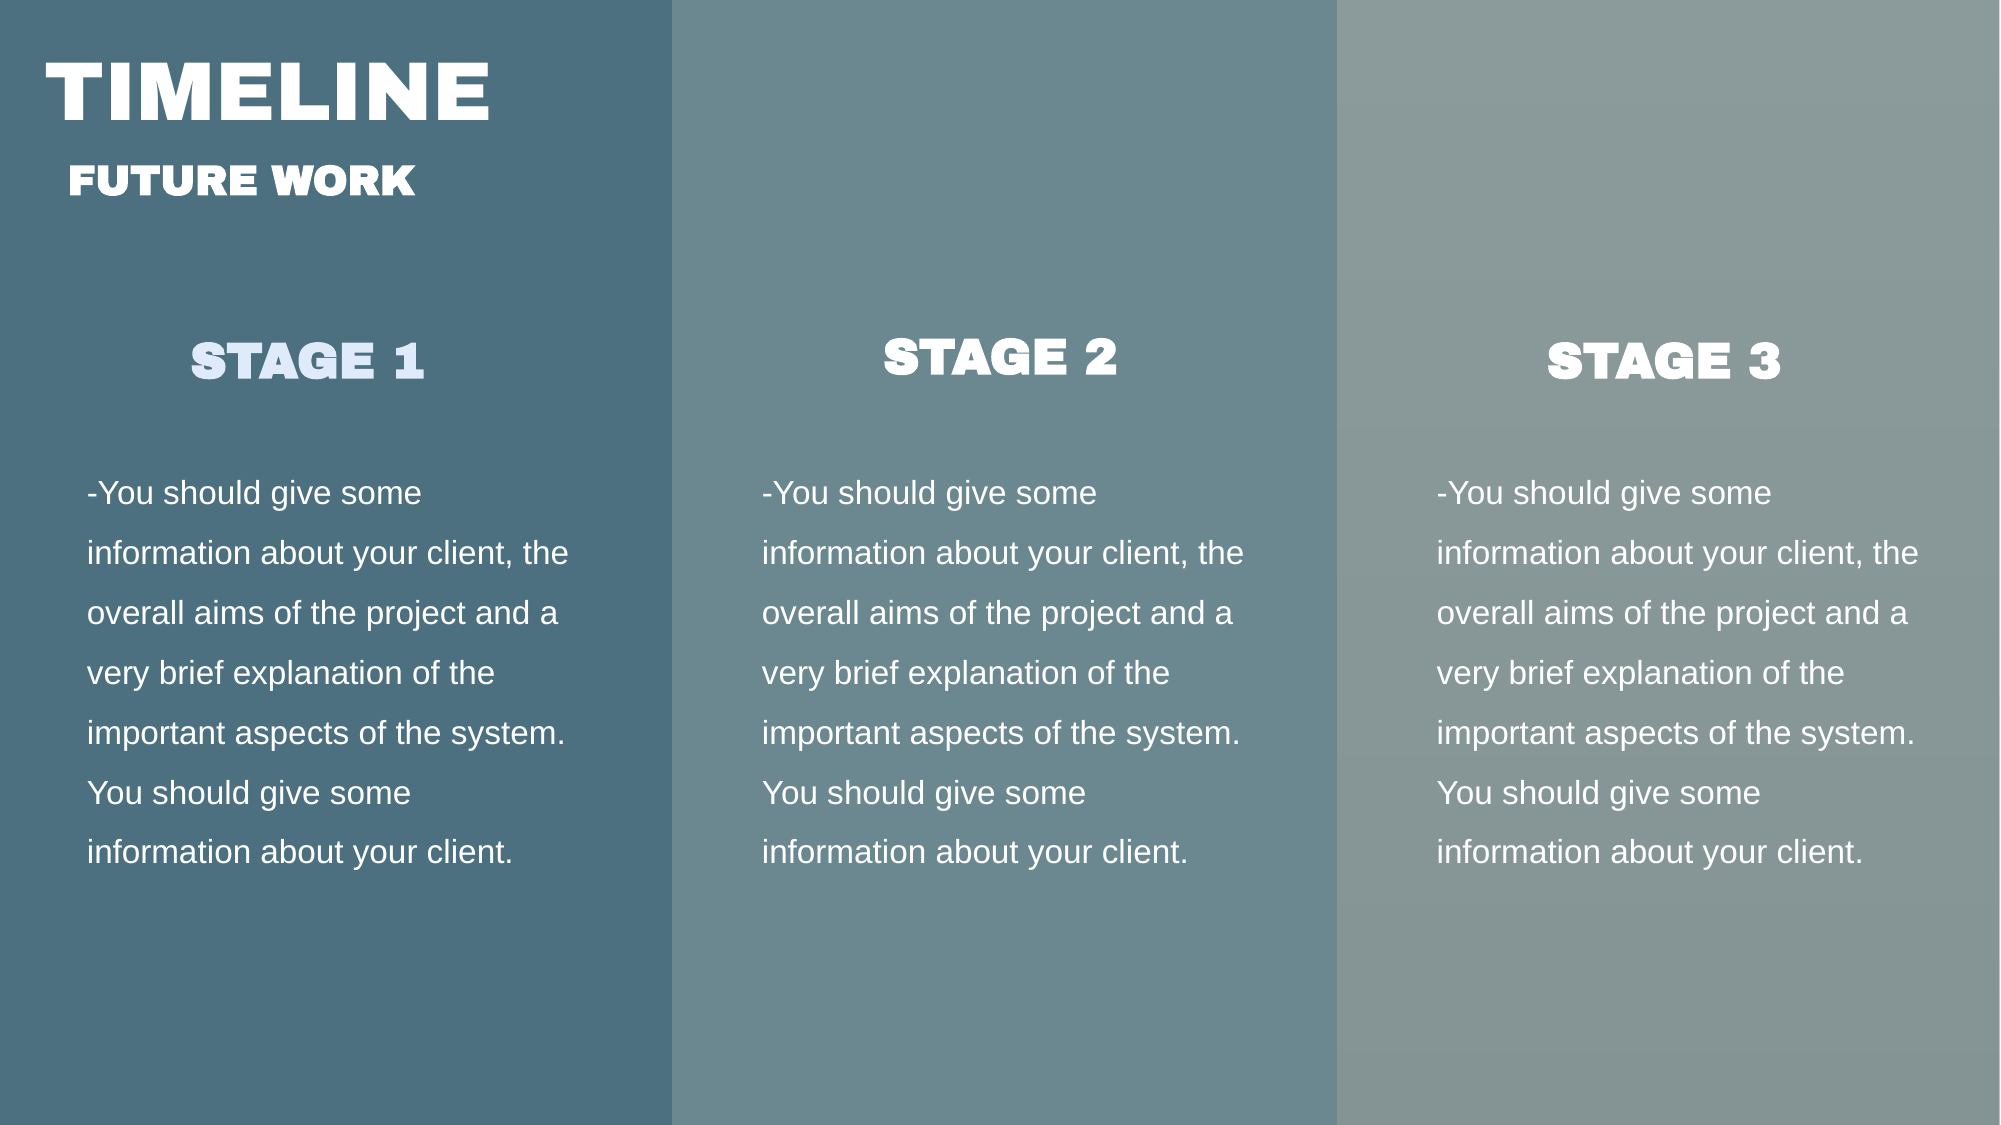

TIMELINE
Future WORK
stage 2
stage 1
stage 3
-You should give some information about your client, the overall aims of the project and a very brief explanation of the important aspects of the system. You should give some information about your client.

-You should give some information about your client, the overall aims of the project and a very brief explanation of the important aspects of the system. You should give some information about your client.

-You should give some information about your client, the overall aims of the project and a very brief explanation of the important aspects of the system. You should give some information about your client.